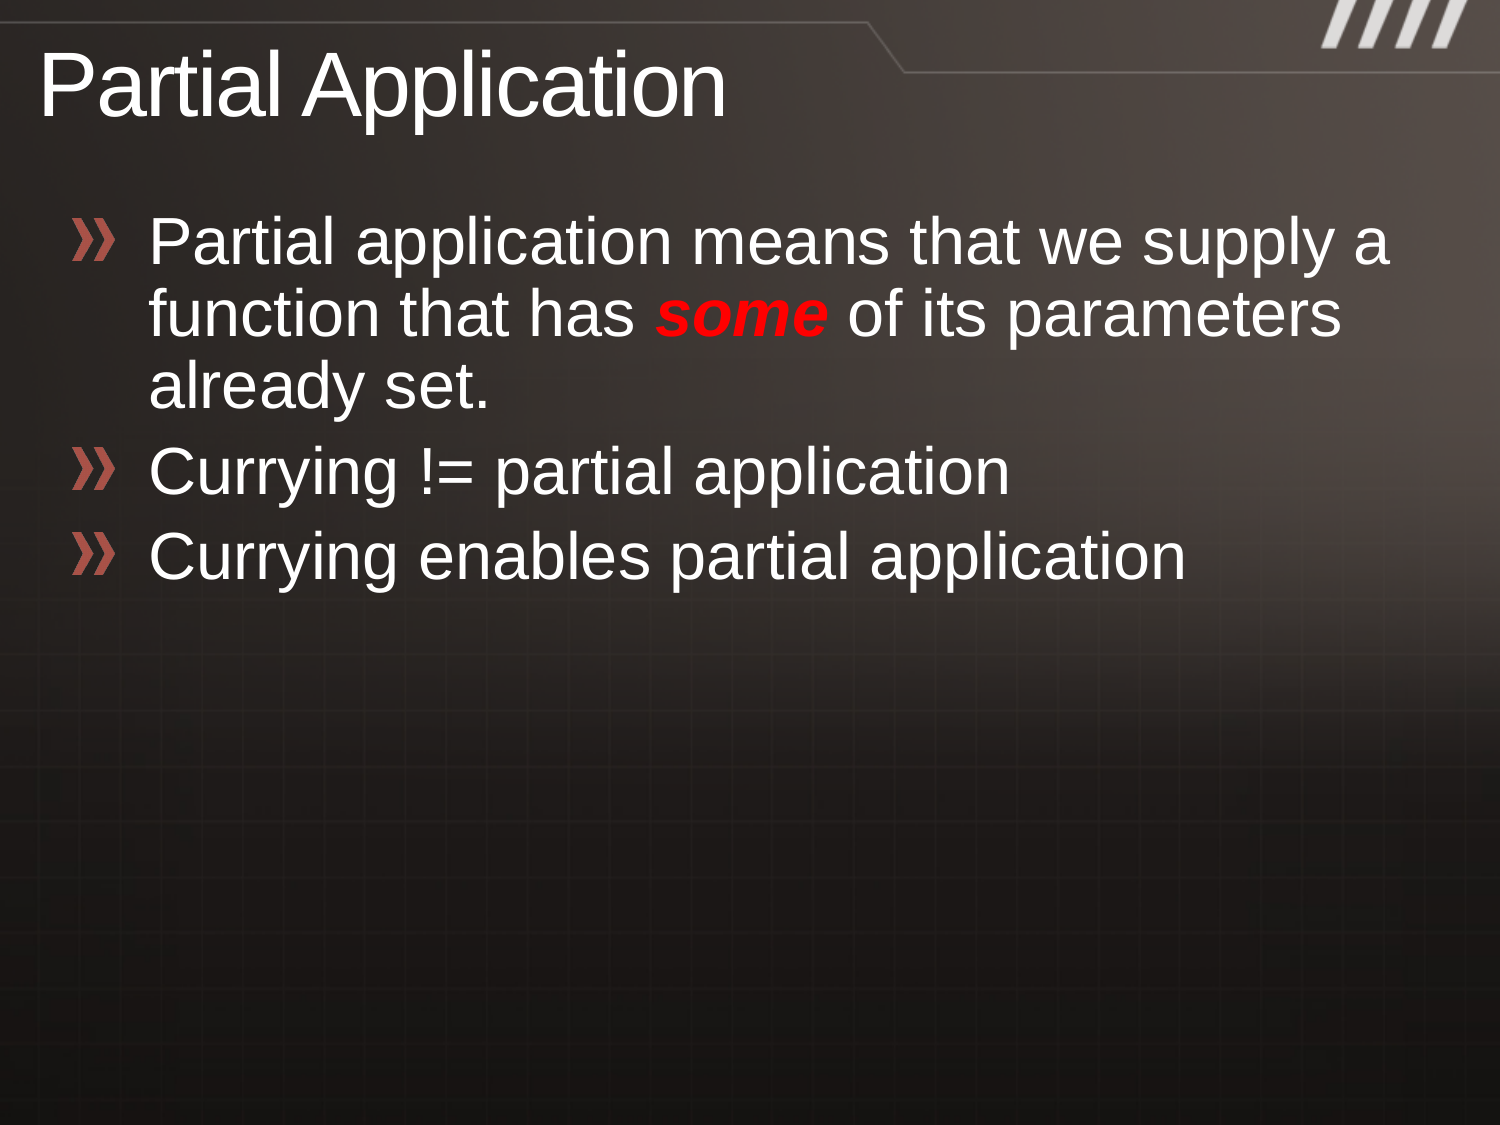

# Partial Application
Partial application means that we supply a function that has some of its parameters already set.
Currying != partial application
Currying enables partial application